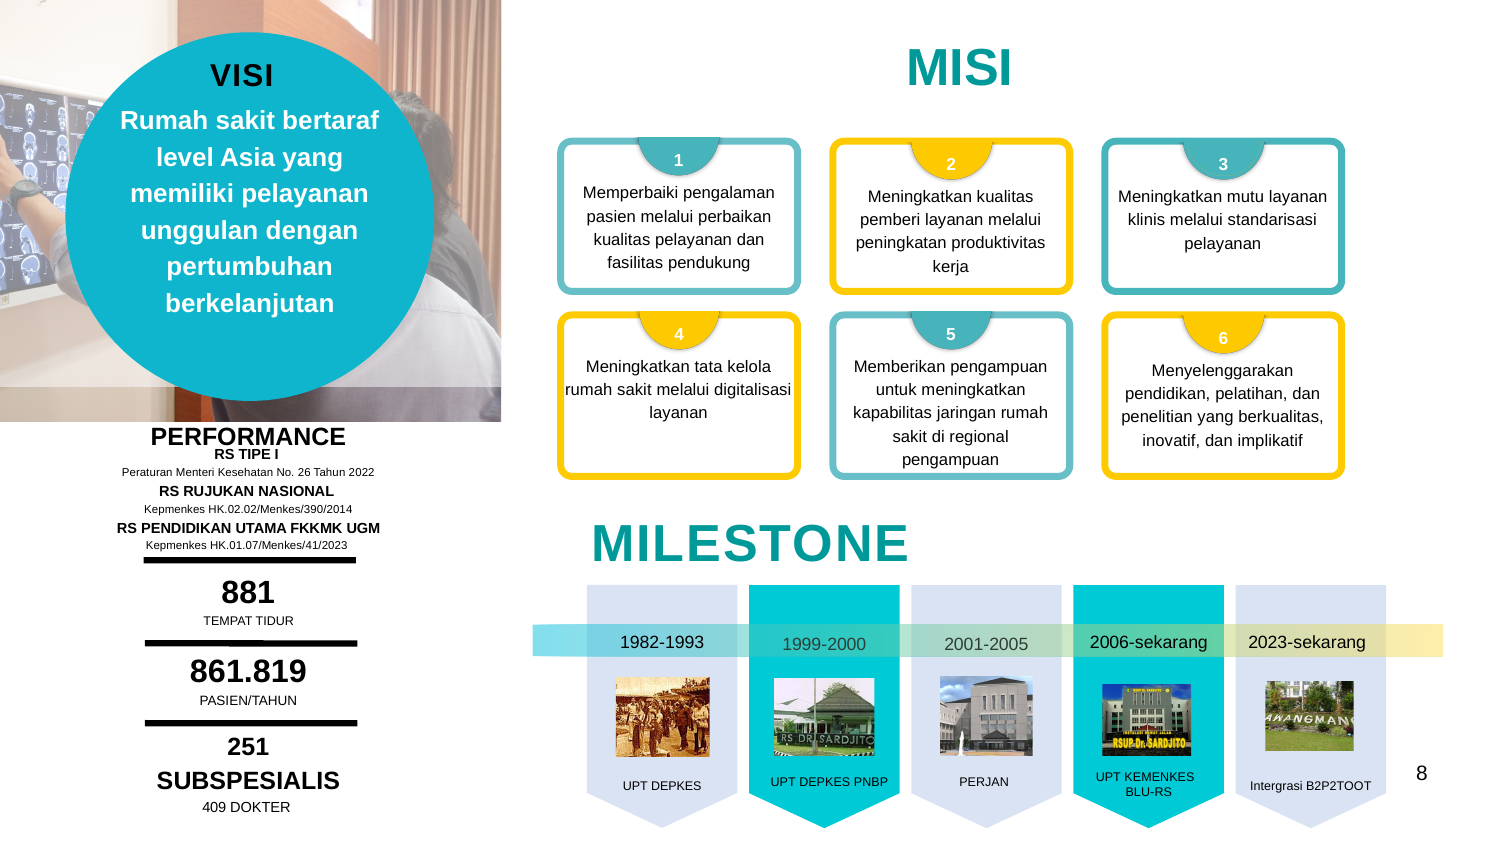

Rumah sakit bertaraf level Asia yang memiliki pelayanan unggulan dengan pertumbuhan berkelanjutan

MISI
VISI

1
2
3
Memperbaiki pengalaman pasien melalui perbaikan kualitas pelayanan dan fasilitas pendukung
Meningkatkan kualitas pemberi layanan melalui peningkatan produktivitas kerja
Meningkatkan mutu layanan klinis melalui standarisasi pelayanan

4
5
6
Meningkatkan tata kelola rumah sakit melalui digitalisasi layanan
Memberikan pengampuan untuk meningkatkan kapabilitas jaringan rumah sakit di regional pengampuan
Menyelenggarakan pendidikan, pelatihan, dan penelitian yang berkualitas, inovatif, dan implikatif

PERFORMANCE
RS TIPE I
Peraturan Menteri Kesehatan No. 26 Tahun 2022
RS RUJUKAN NASIONAL
Kepmenkes HK.02.02/Menkes/390/2014
RS PENDIDIKAN UTAMA FKKMK UGM
Kepmenkes HK.01.07/Menkes/41/2023
MILESTONE

881
TEMPAT TIDUR

1982-1993
2006-sekarang
2023-sekarang
1999-2000
2001-2005

861.819
PASIEN/TAHUN

251 SUBSPESIALIS
409 DOKTER
8
UPT KEMENKES
BLU-RS

UPT DEPKES PNBP

PERJAN
UPT DEPKES
Intergrasi B2P2TOOT